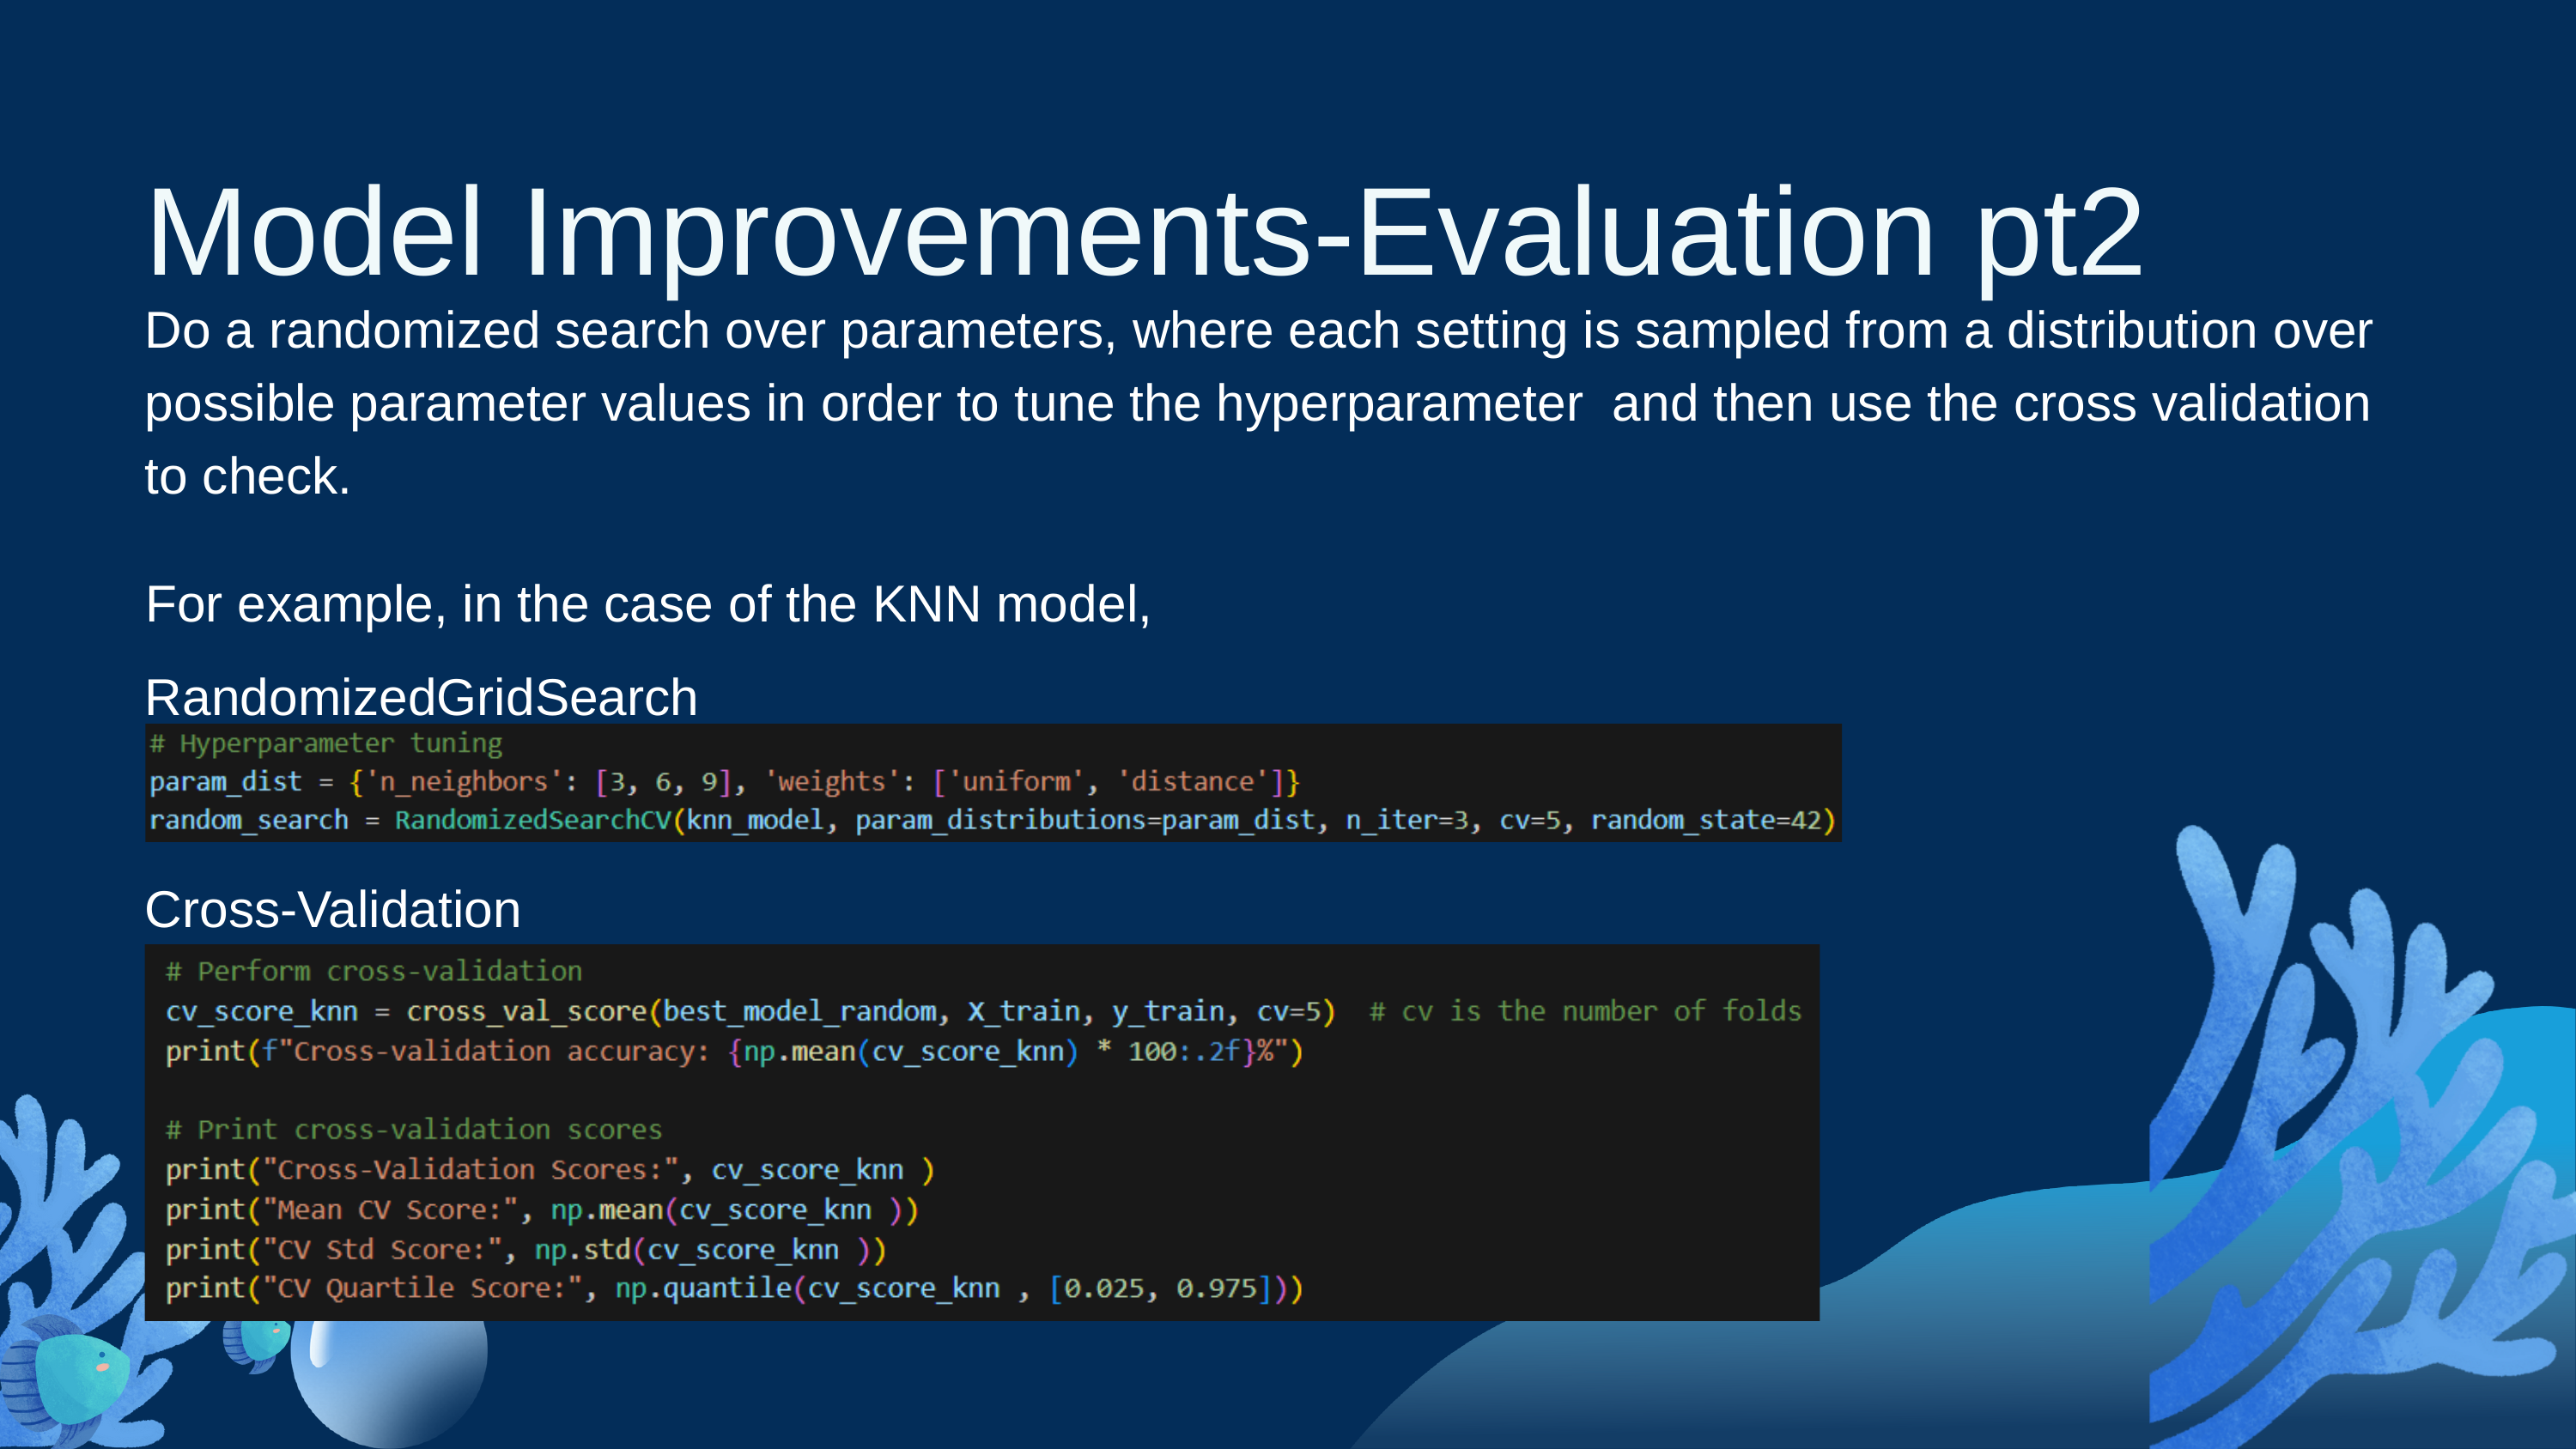

Model Improvements-Evaluation pt2
Do a randomized search over parameters, where each setting is sampled from a distribution over possible parameter values in order to tune the hyperparameter  and then use the cross validation to check.
For example, in the case of the KNN model,
RandomizedGridSearch

Cross-Validation